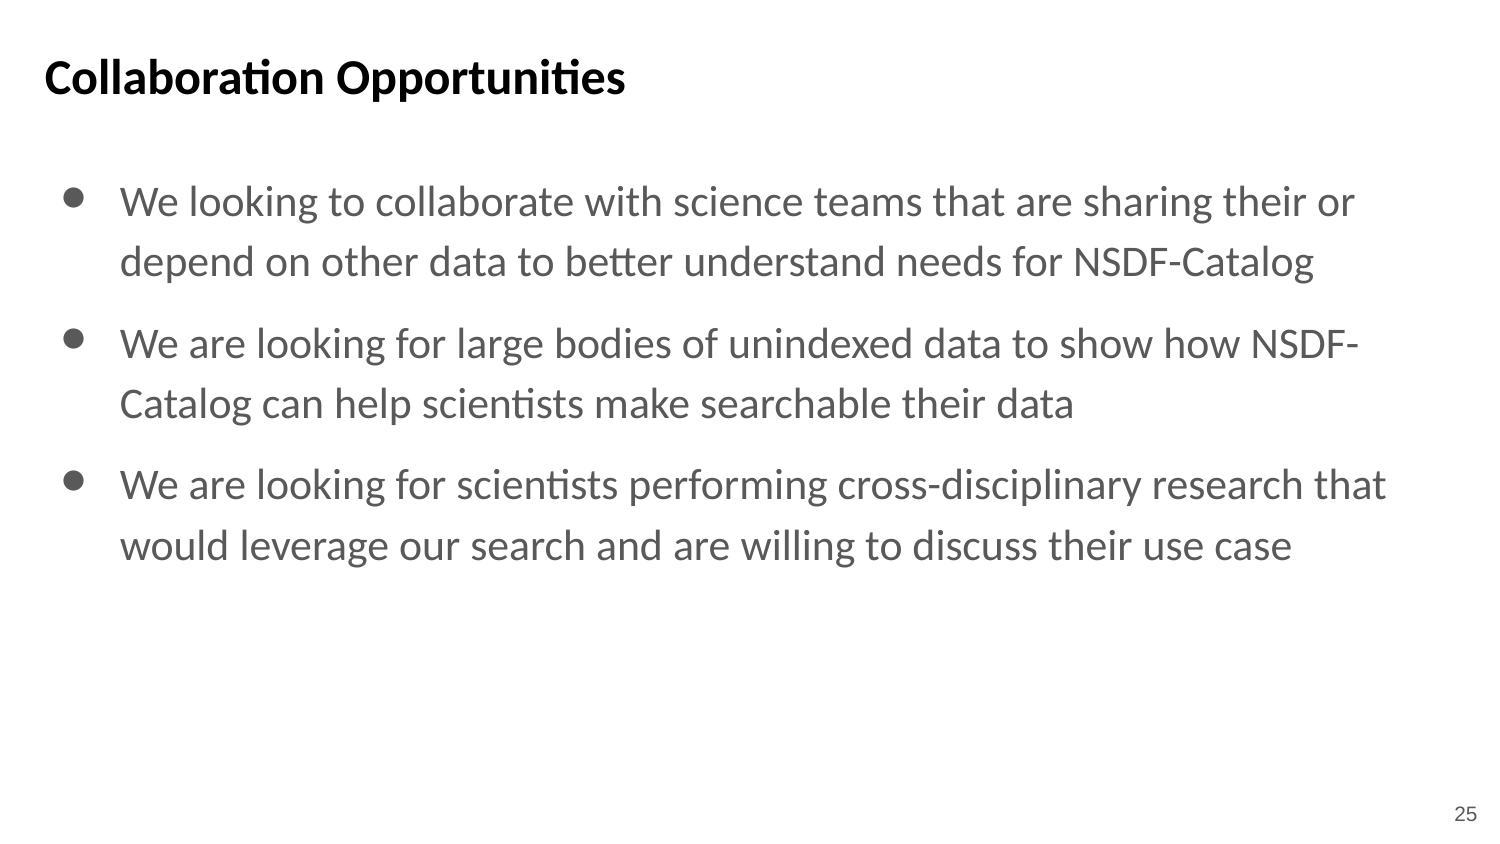

# Collaboration Opportunities
We looking to collaborate with science teams that are sharing their or depend on other data to better understand needs for NSDF-Catalog
We are looking for large bodies of unindexed data to show how NSDF-Catalog can help scientists make searchable their data
We are looking for scientists performing cross-disciplinary research that would leverage our search and are willing to discuss their use case
25